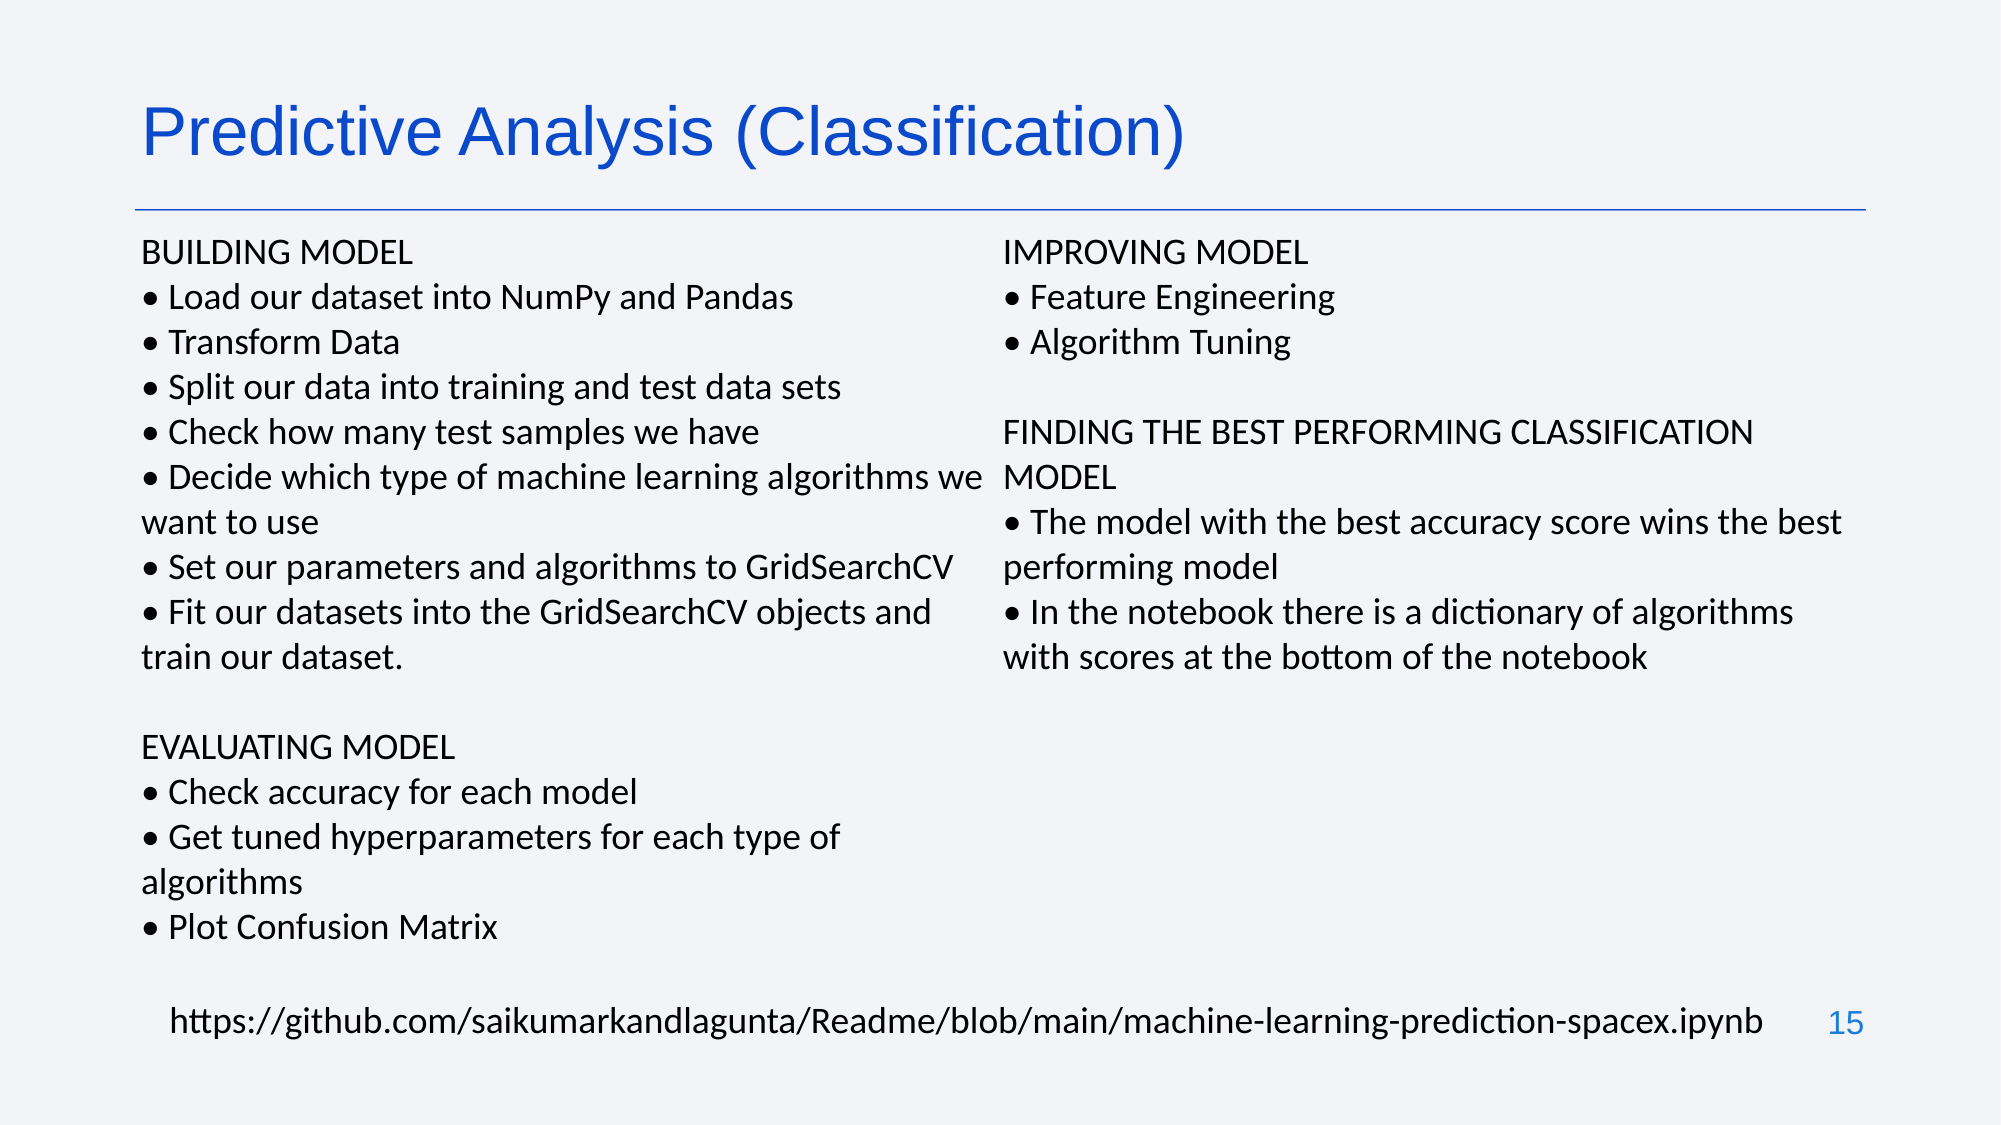

Predictive Analysis (Classification)
BUILDING MODEL
• Load our dataset into NumPy and Pandas
• Transform Data
• Split our data into training and test data sets
• Check how many test samples we have
• Decide which type of machine learning algorithms we want to use
• Set our parameters and algorithms to GridSearchCV
• Fit our datasets into the GridSearchCV objects and train our dataset.

EVALUATING MODEL
• Check accuracy for each model
• Get tuned hyperparameters for each type of algorithms
• Plot Confusion Matrix
IMPROVING MODEL
• Feature Engineering
• Algorithm Tuning

FINDING THE BEST PERFORMING CLASSIFICATION MODEL
• The model with the best accuracy score wins the best performing model
• In the notebook there is a dictionary of algorithms with scores at the bottom of the notebook
https://github.com/saikumarkandlagunta/Readme/blob/main/machine-learning-prediction-spacex.ipynb
15